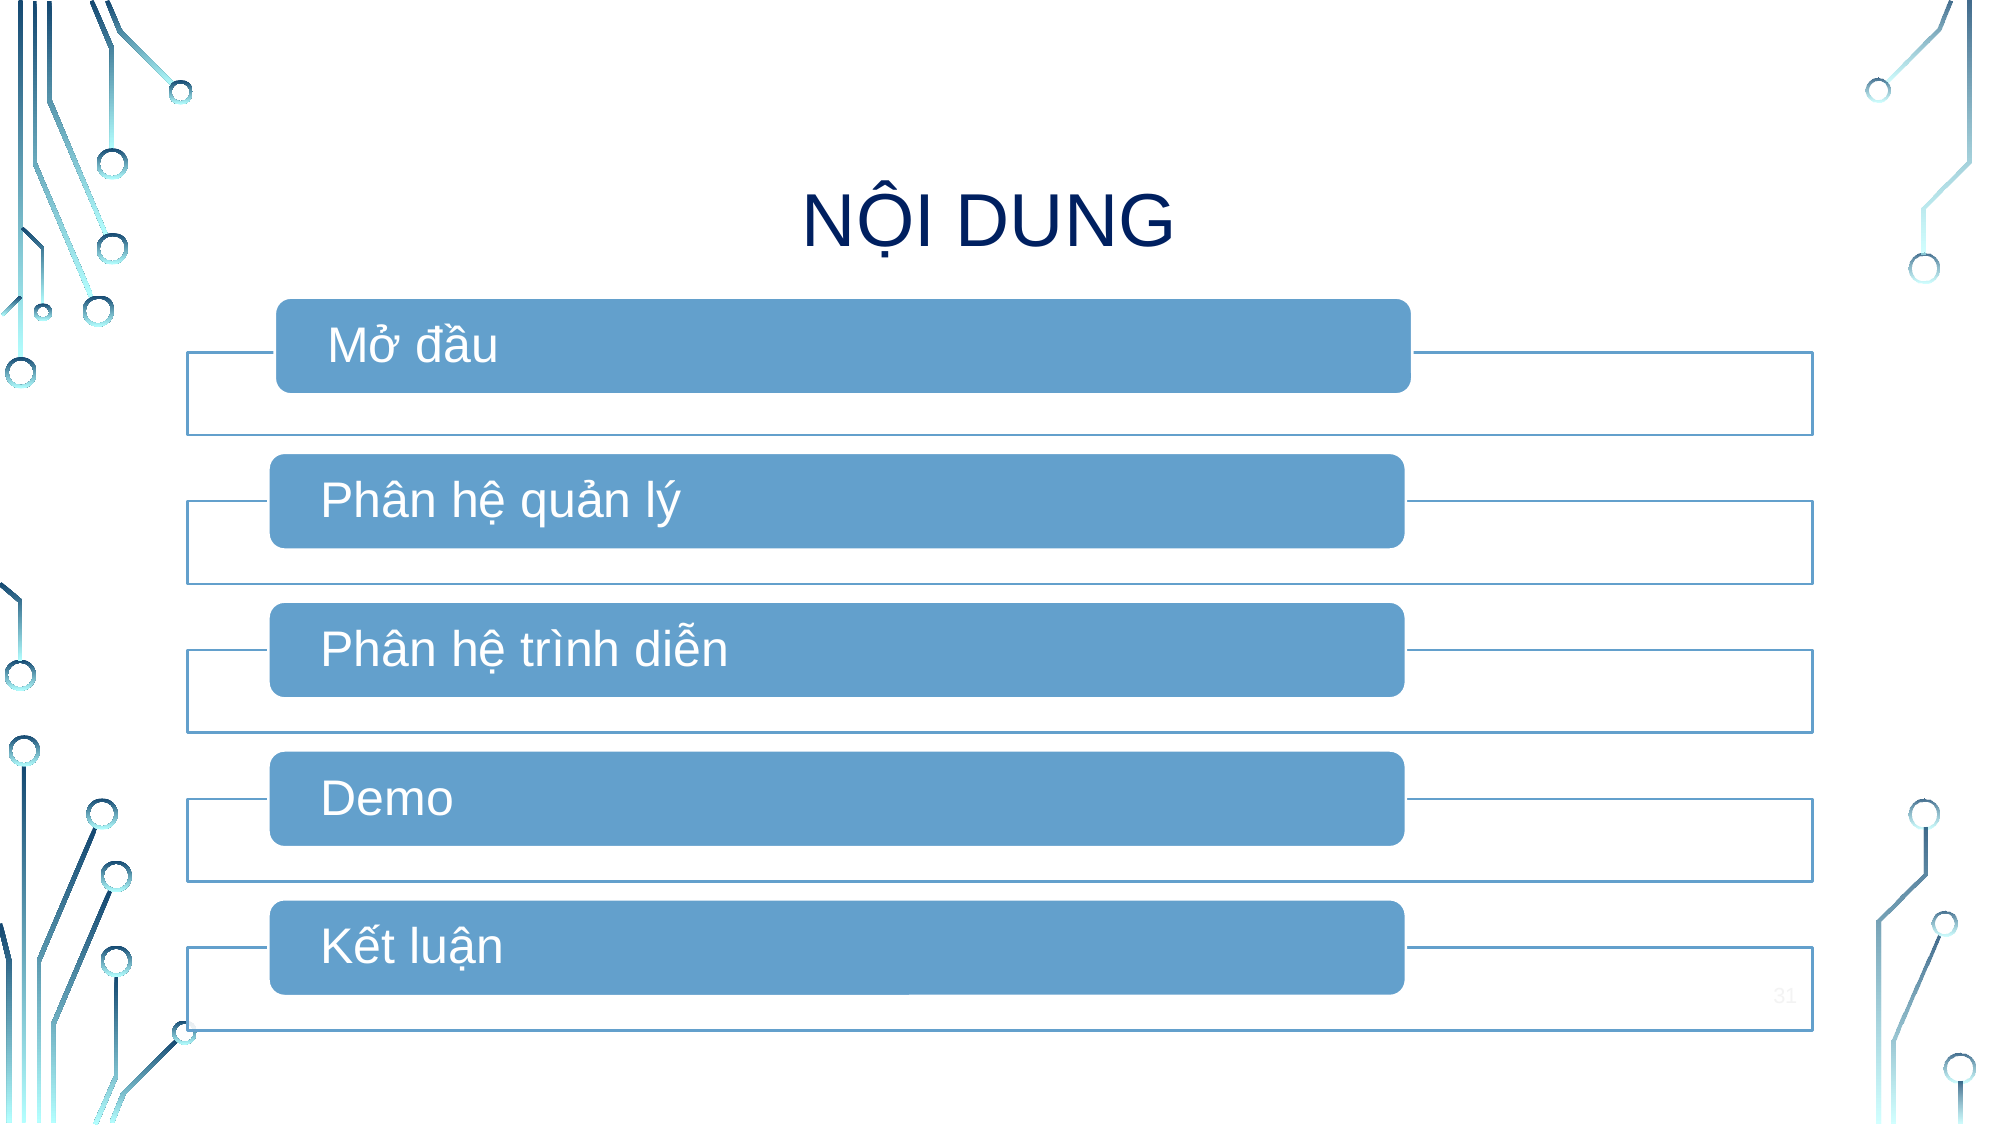

# Nội dung
Mở đầu
Phân hệ quản lý
Phân hệ trình diễn
Demo
Kết luận
31